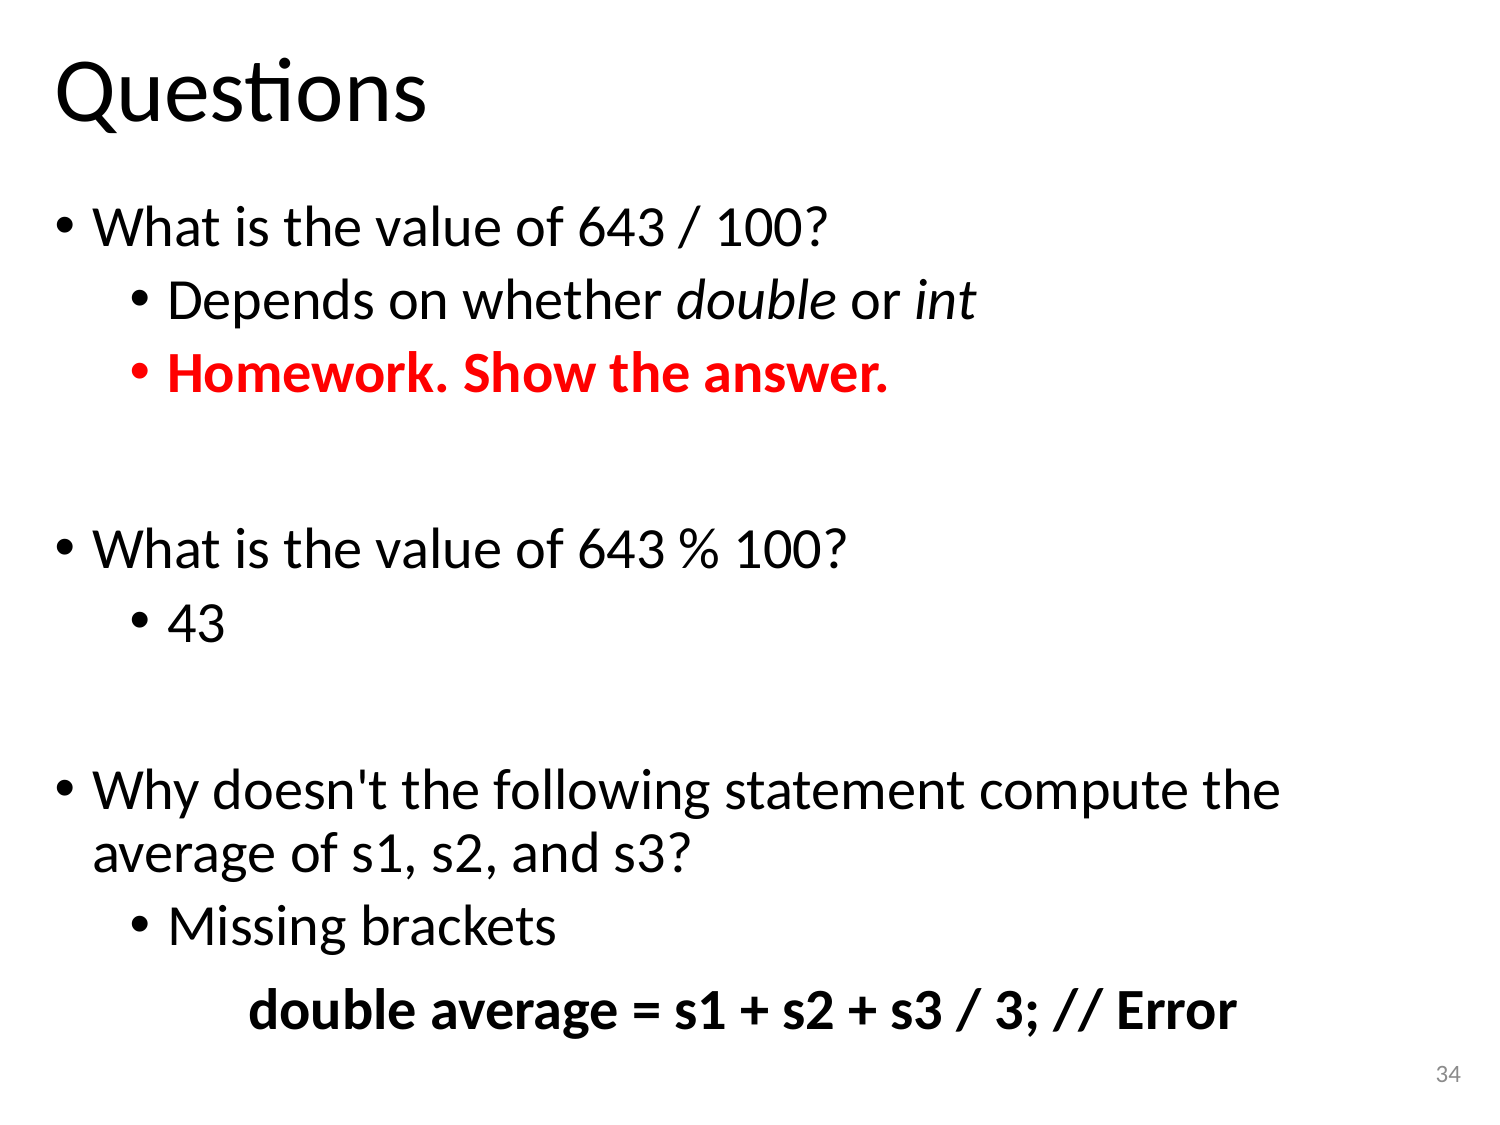

# Questions
What is the value of 643 / 100?
Depends on whether double or int
Homework. Show the answer.

What is the value of 643 % 100?
43

Why doesn't the following statement compute the average of s1, s2, and s3?
Missing brackets
double average = s1 + s2 + s3 / 3; // Error

34